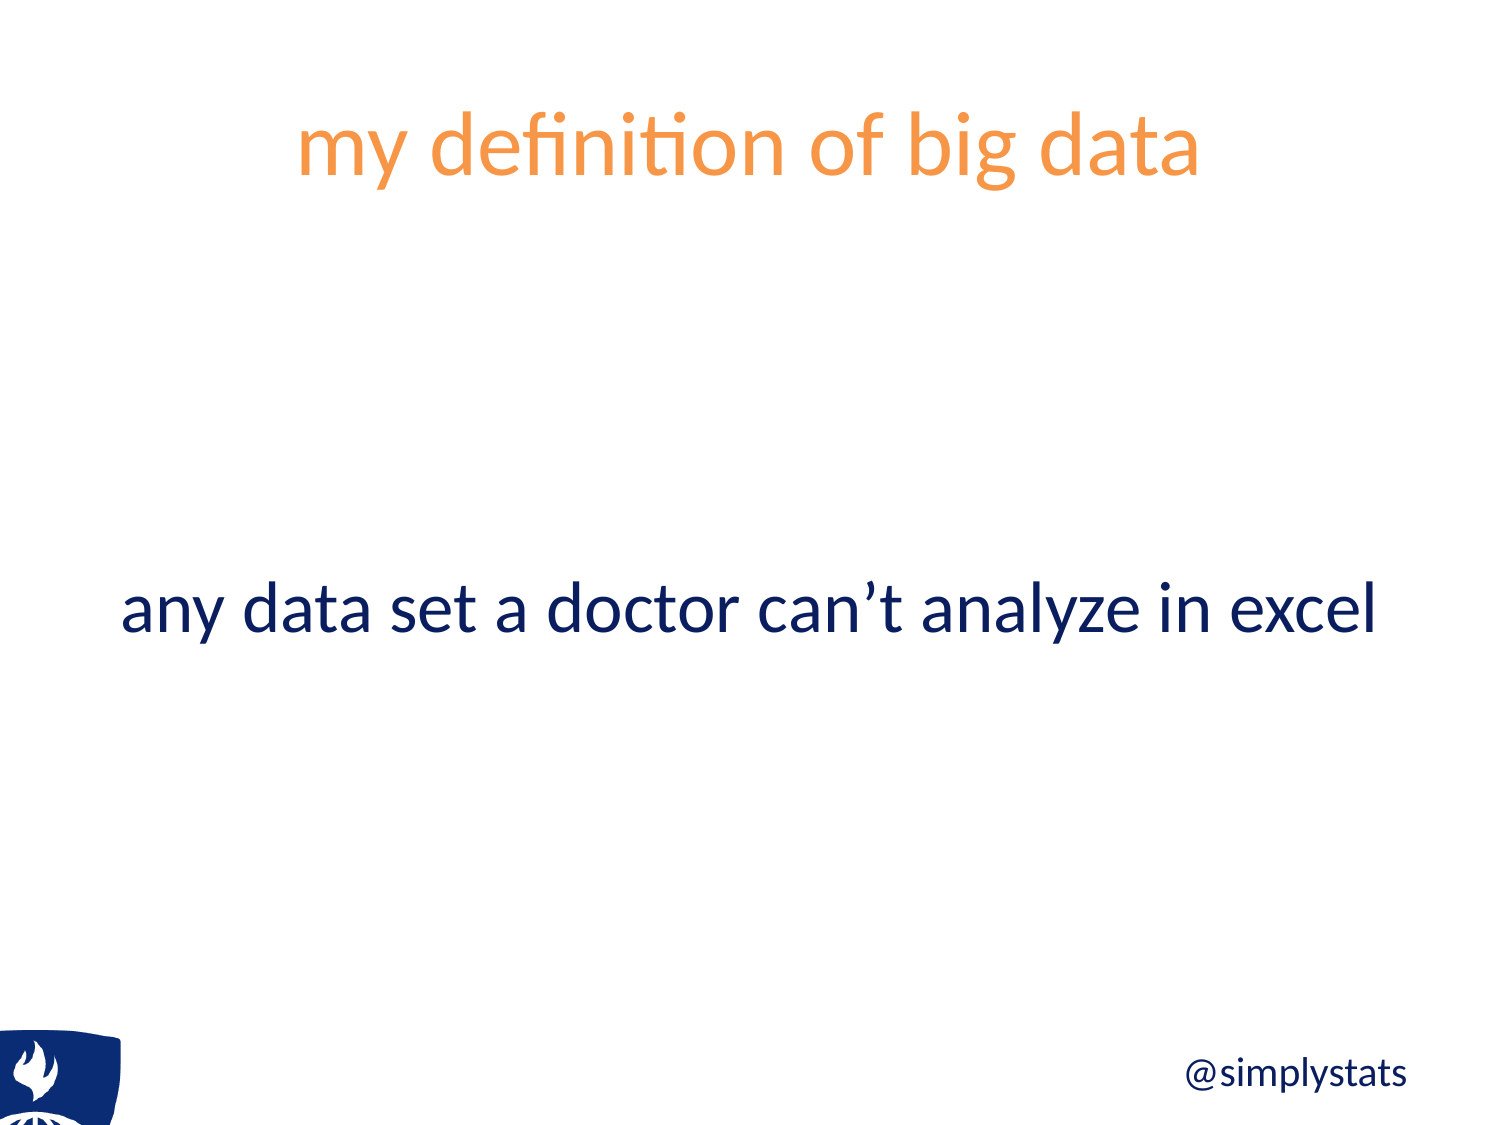

# my definition of big data

any data set a doctor can’t analyze in excel